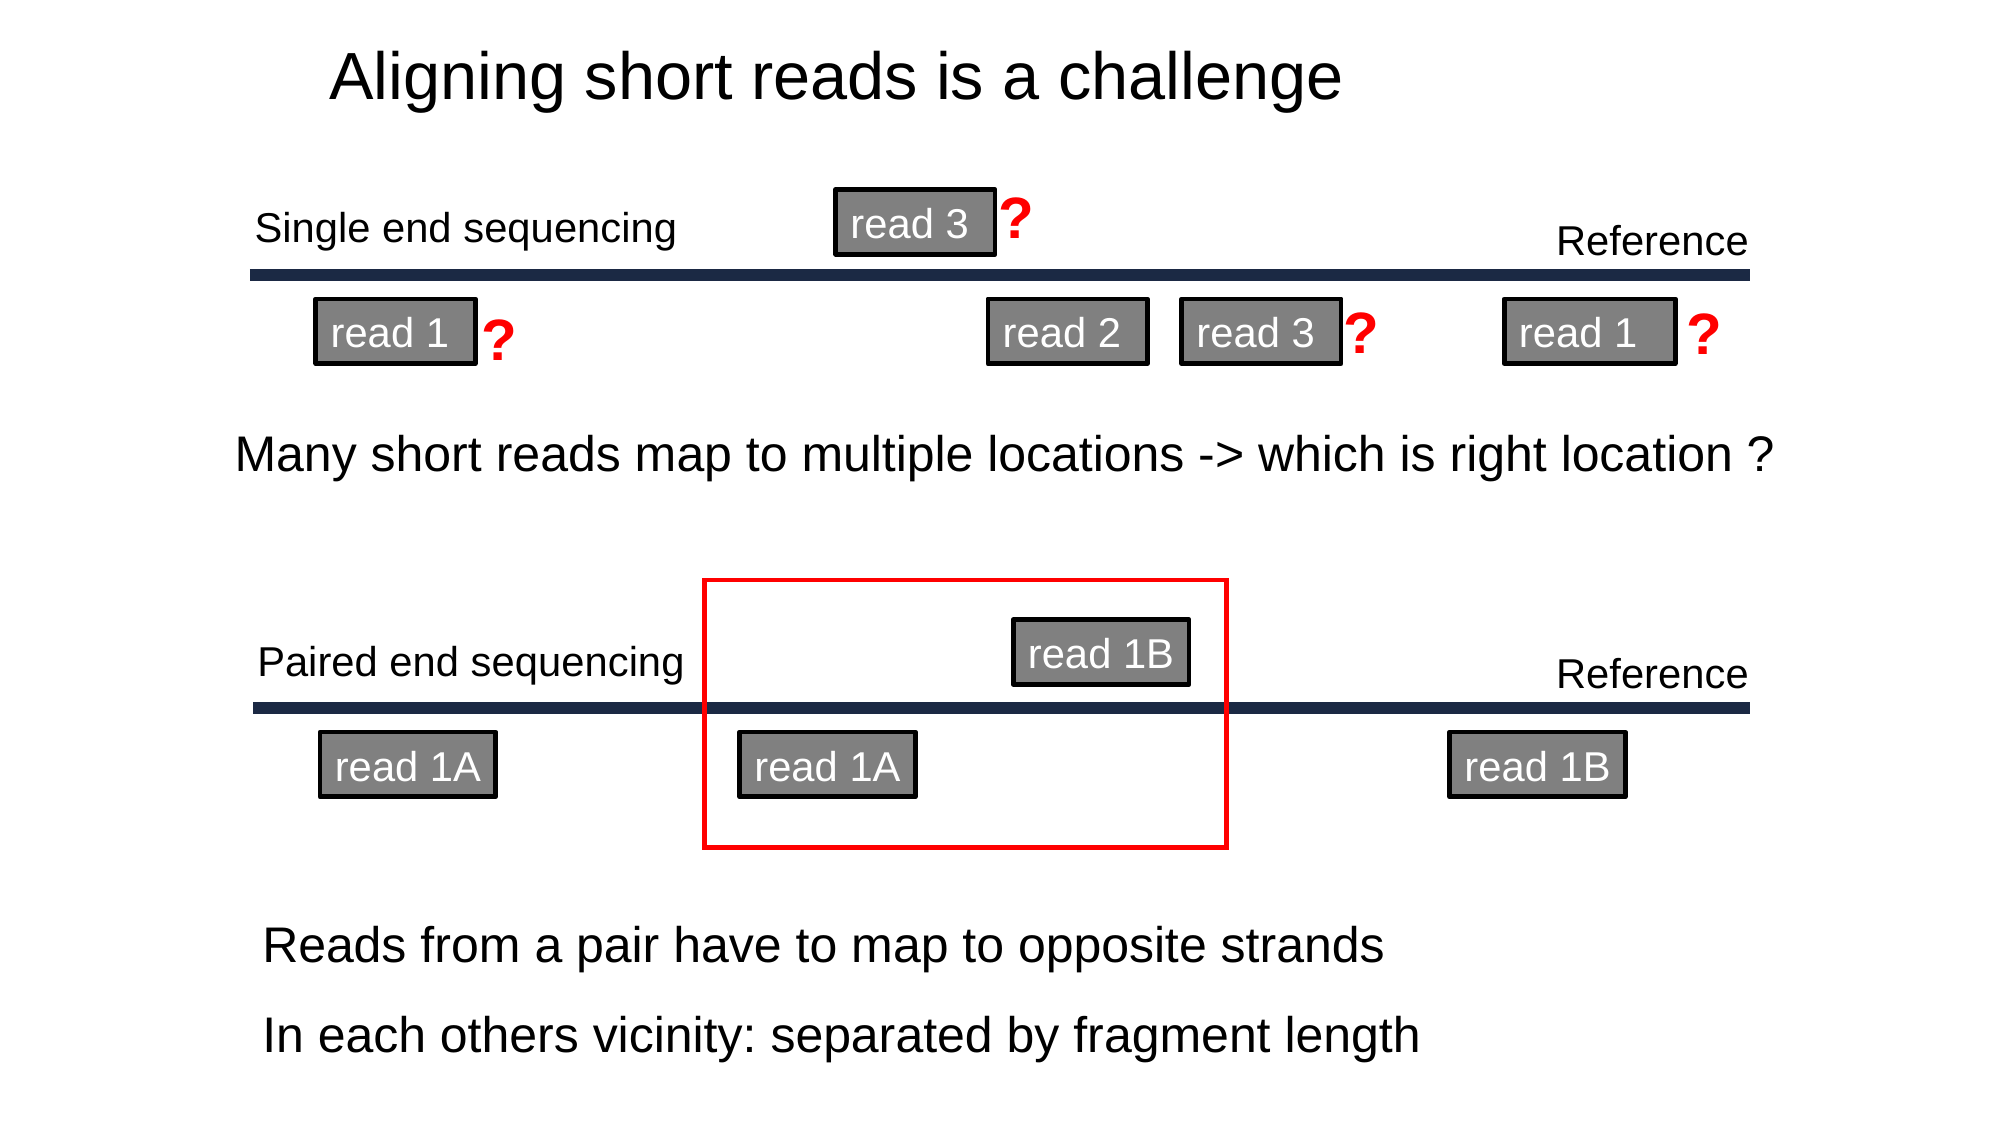

Aligning short reads is a challenge
?
read 3
Single end sequencing
Reference
?
?
?
read 1
read 2
read 3
read 1
Many short reads map to multiple locations -> which is right location ?

read 1B
Paired end sequencing
Reference
read 1A
read 1A
read 1B
Reads from a pair have to map to opposite strands
In each others vicinity: separated by fragment length